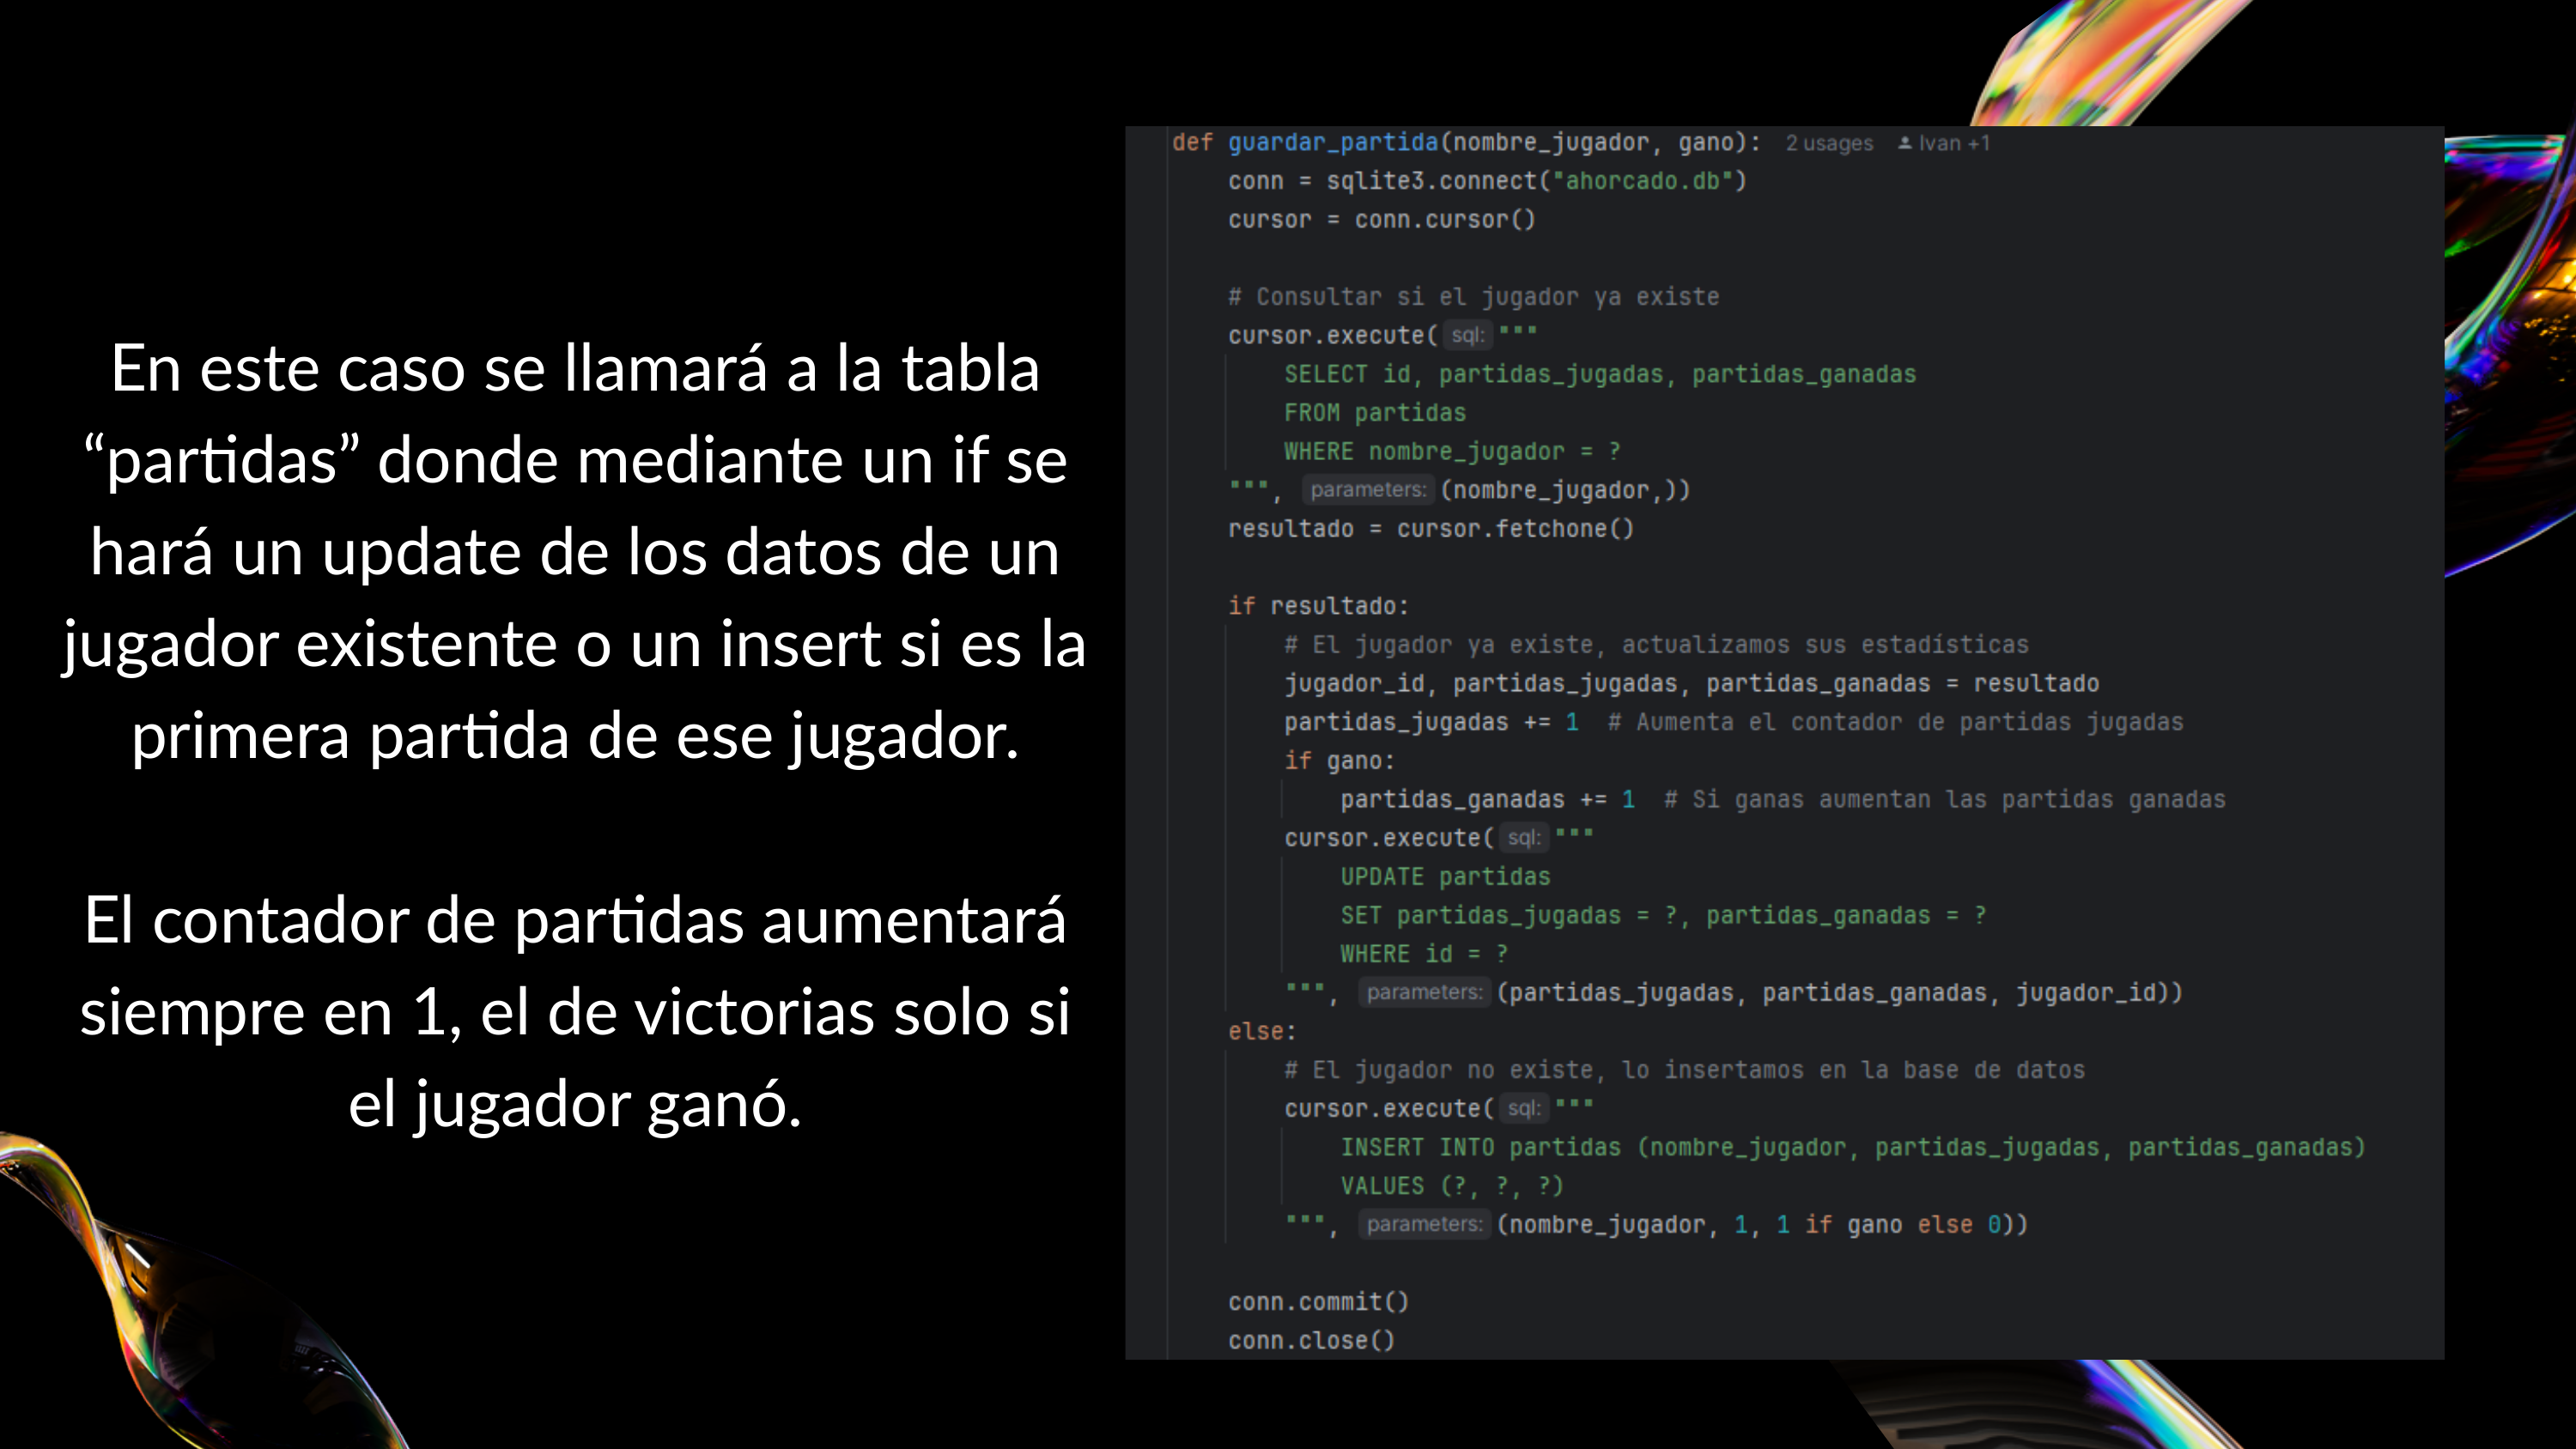

En este caso se llamará a la tabla “partidas” donde mediante un if se hará un update de los datos de un jugador existente o un insert si es la primera partida de ese jugador.

El contador de partidas aumentará siempre en 1, el de victorias solo si el jugador ganó.